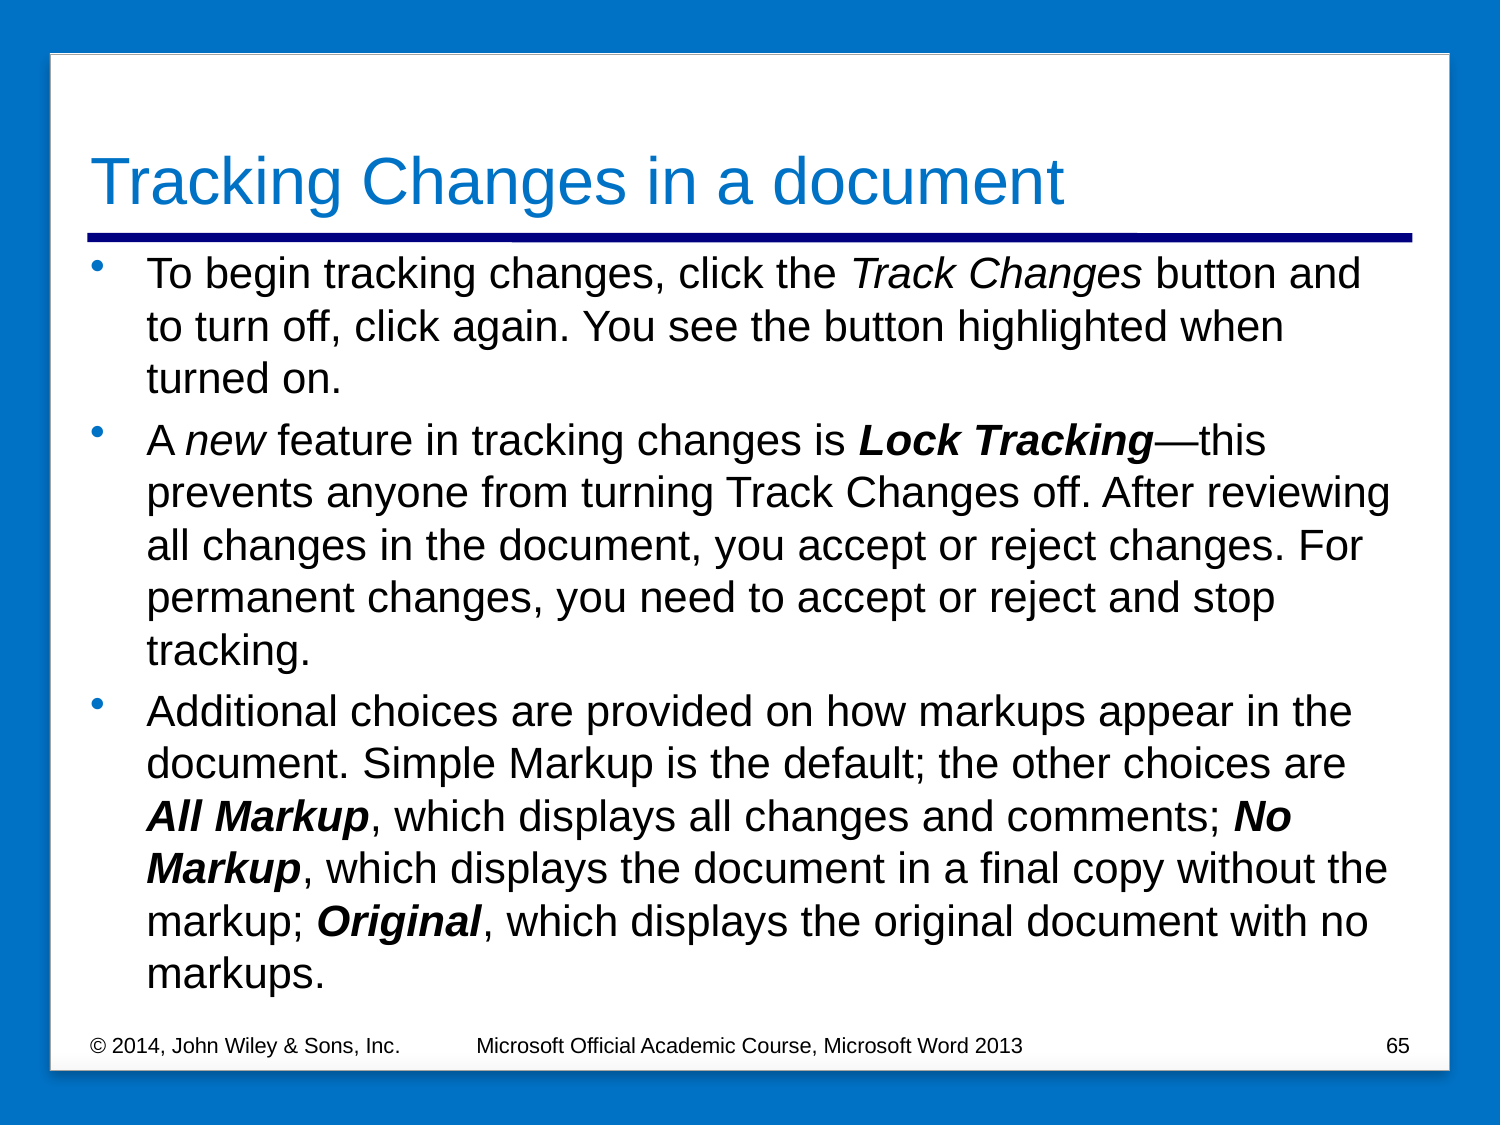

# Tracking Changes in a document
To begin tracking changes, click the Track Changes button and to turn off, click again. You see the button highlighted when turned on.
A new feature in tracking changes is Lock Tracking—this prevents anyone from turning Track Changes off. After reviewing all changes in the document, you accept or reject changes. For permanent changes, you need to accept or reject and stop tracking.
Additional choices are provided on how markups appear in the document. Simple Markup is the default; the other choices are All Markup, which displays all changes and comments; No Markup, which displays the document in a final copy without the markup; Original, which displays the original document with no markups.
© 2014, John Wiley & Sons, Inc.
Microsoft Official Academic Course, Microsoft Word 2013
65